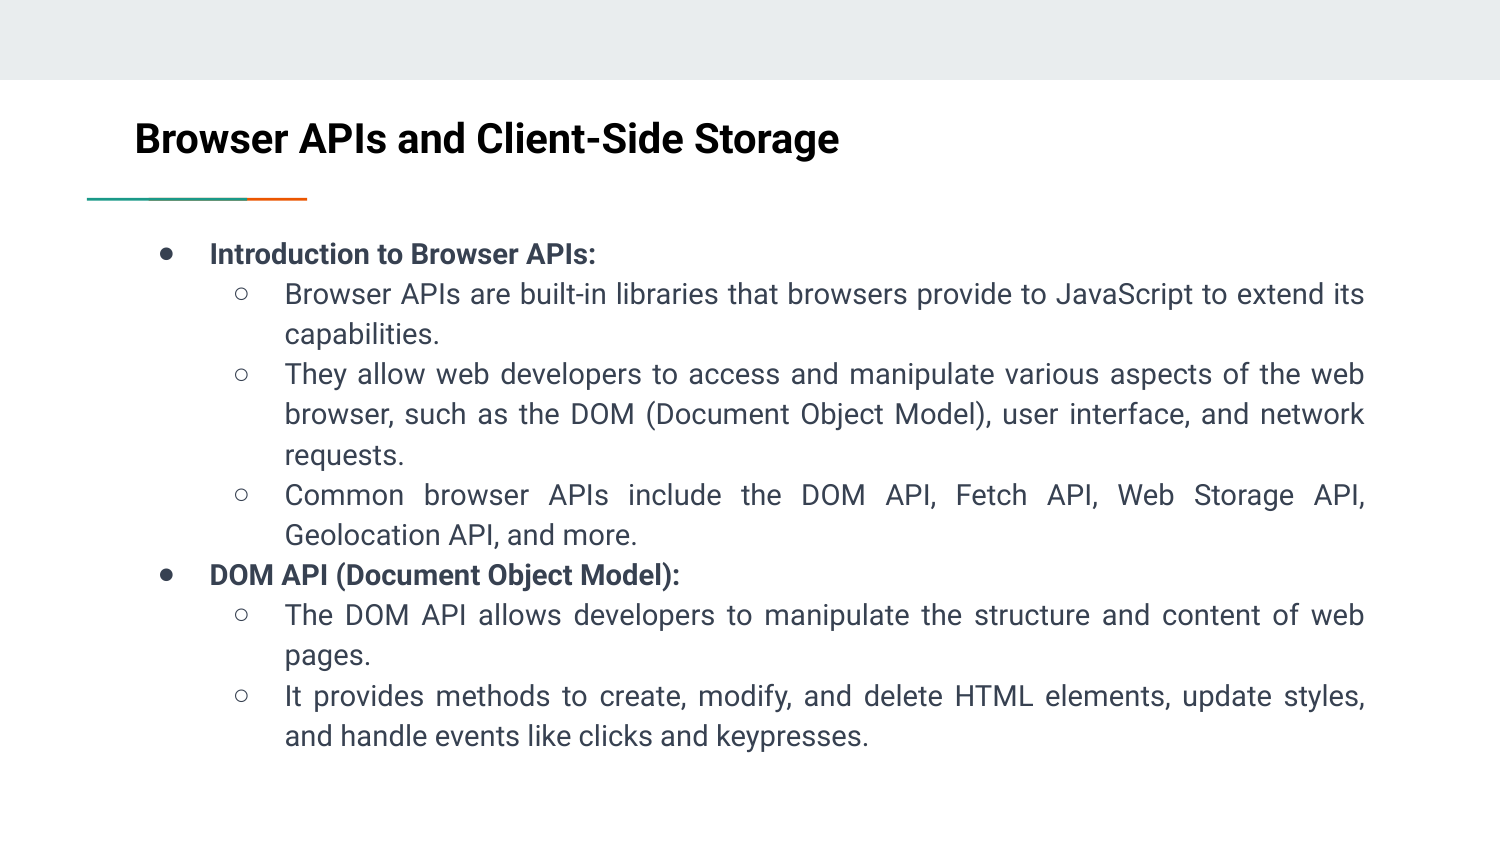

# Browser APIs and Client-Side Storage

Introduction to Browser APIs:
Browser APIs are built-in libraries that browsers provide to JavaScript to extend its capabilities.
They allow web developers to access and manipulate various aspects of the web browser, such as the DOM (Document Object Model), user interface, and network requests.
Common browser APIs include the DOM API, Fetch API, Web Storage API, Geolocation API, and more.
DOM API (Document Object Model):
The DOM API allows developers to manipulate the structure and content of web pages.
It provides methods to create, modify, and delete HTML elements, update styles, and handle events like clicks and keypresses.